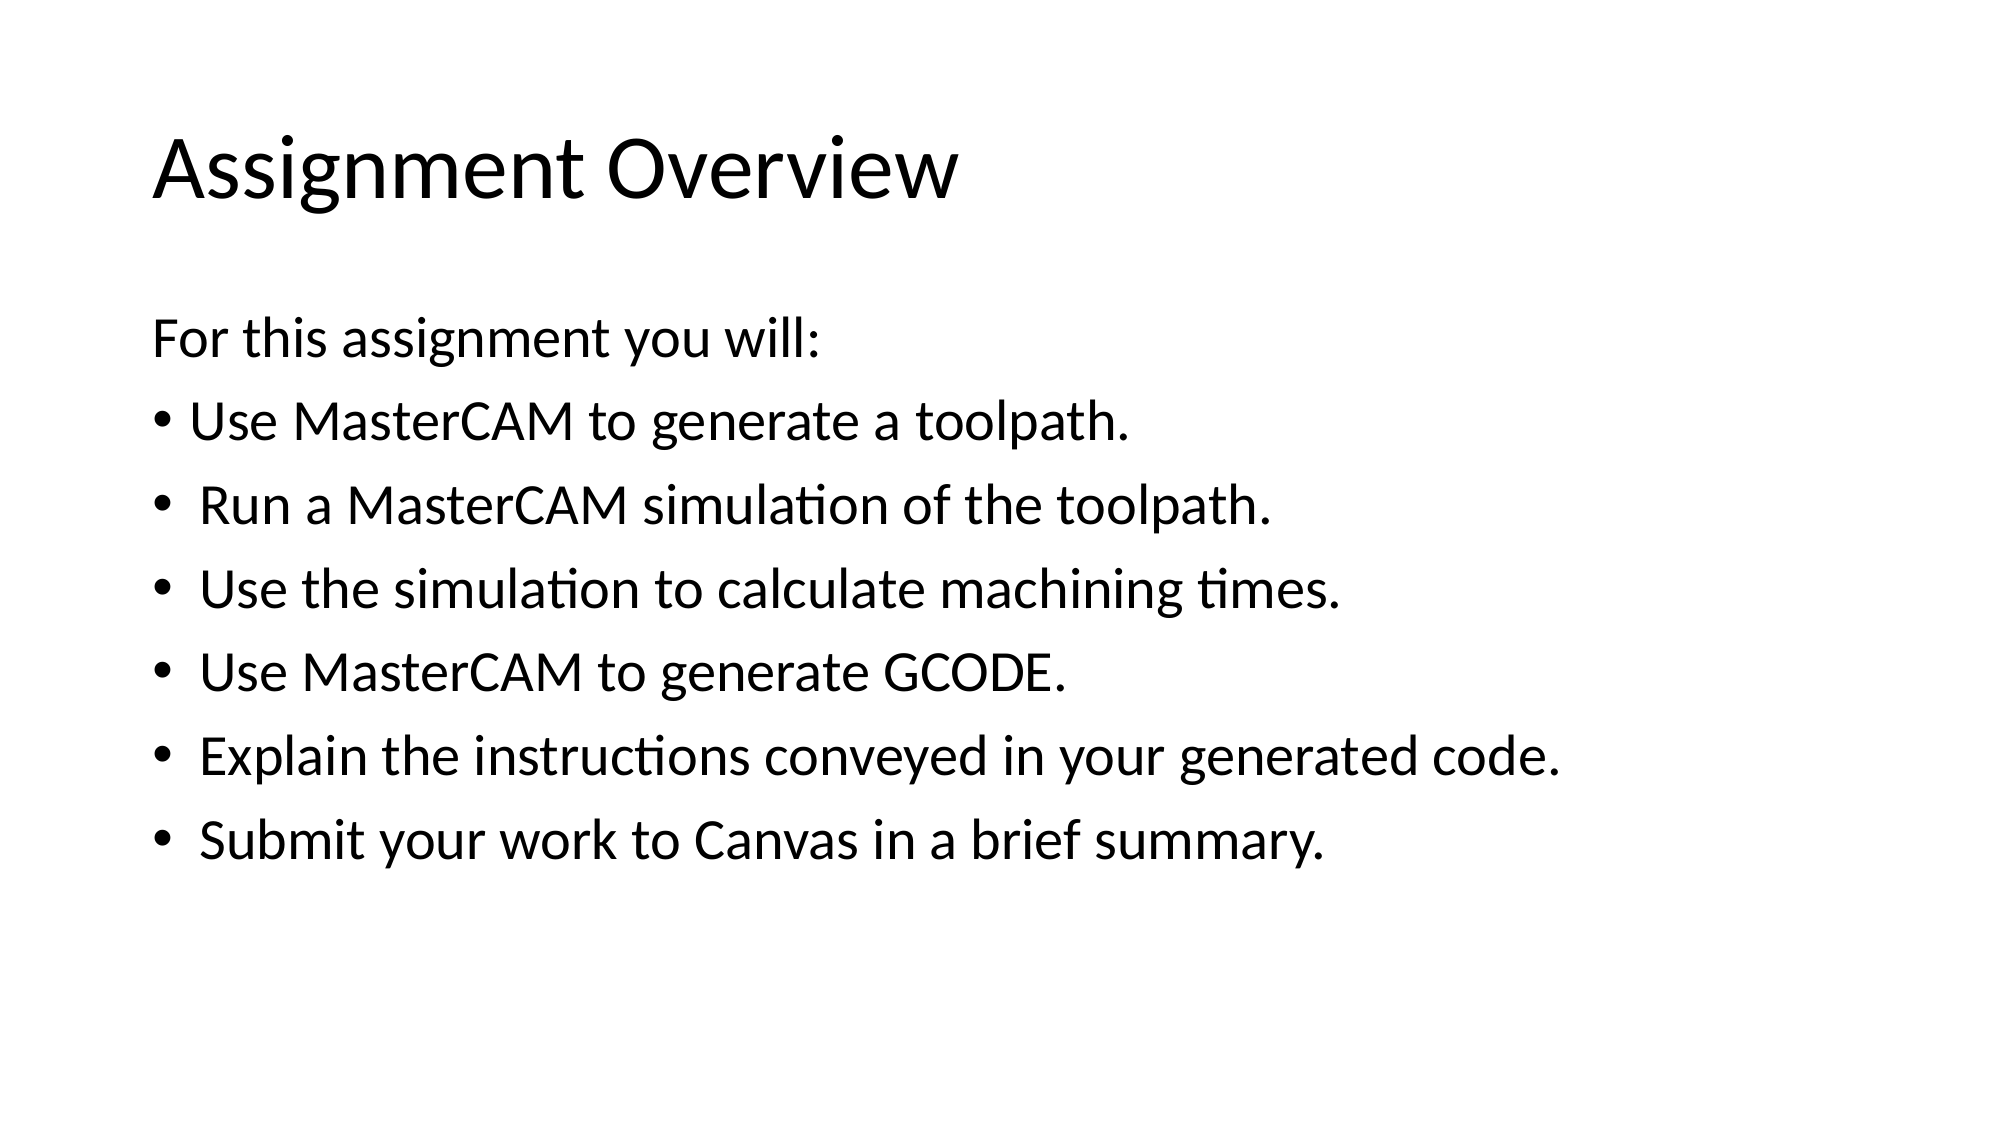

# Assignment Overview
For this assignment you will:
Use MasterCAM to generate a toolpath.
Run a MasterCAM simulation of the toolpath.
Use the simulation to calculate machining times.
Use MasterCAM to generate GCODE.
Explain the instructions conveyed in your generated code.
Submit your work to Canvas in a brief summary.